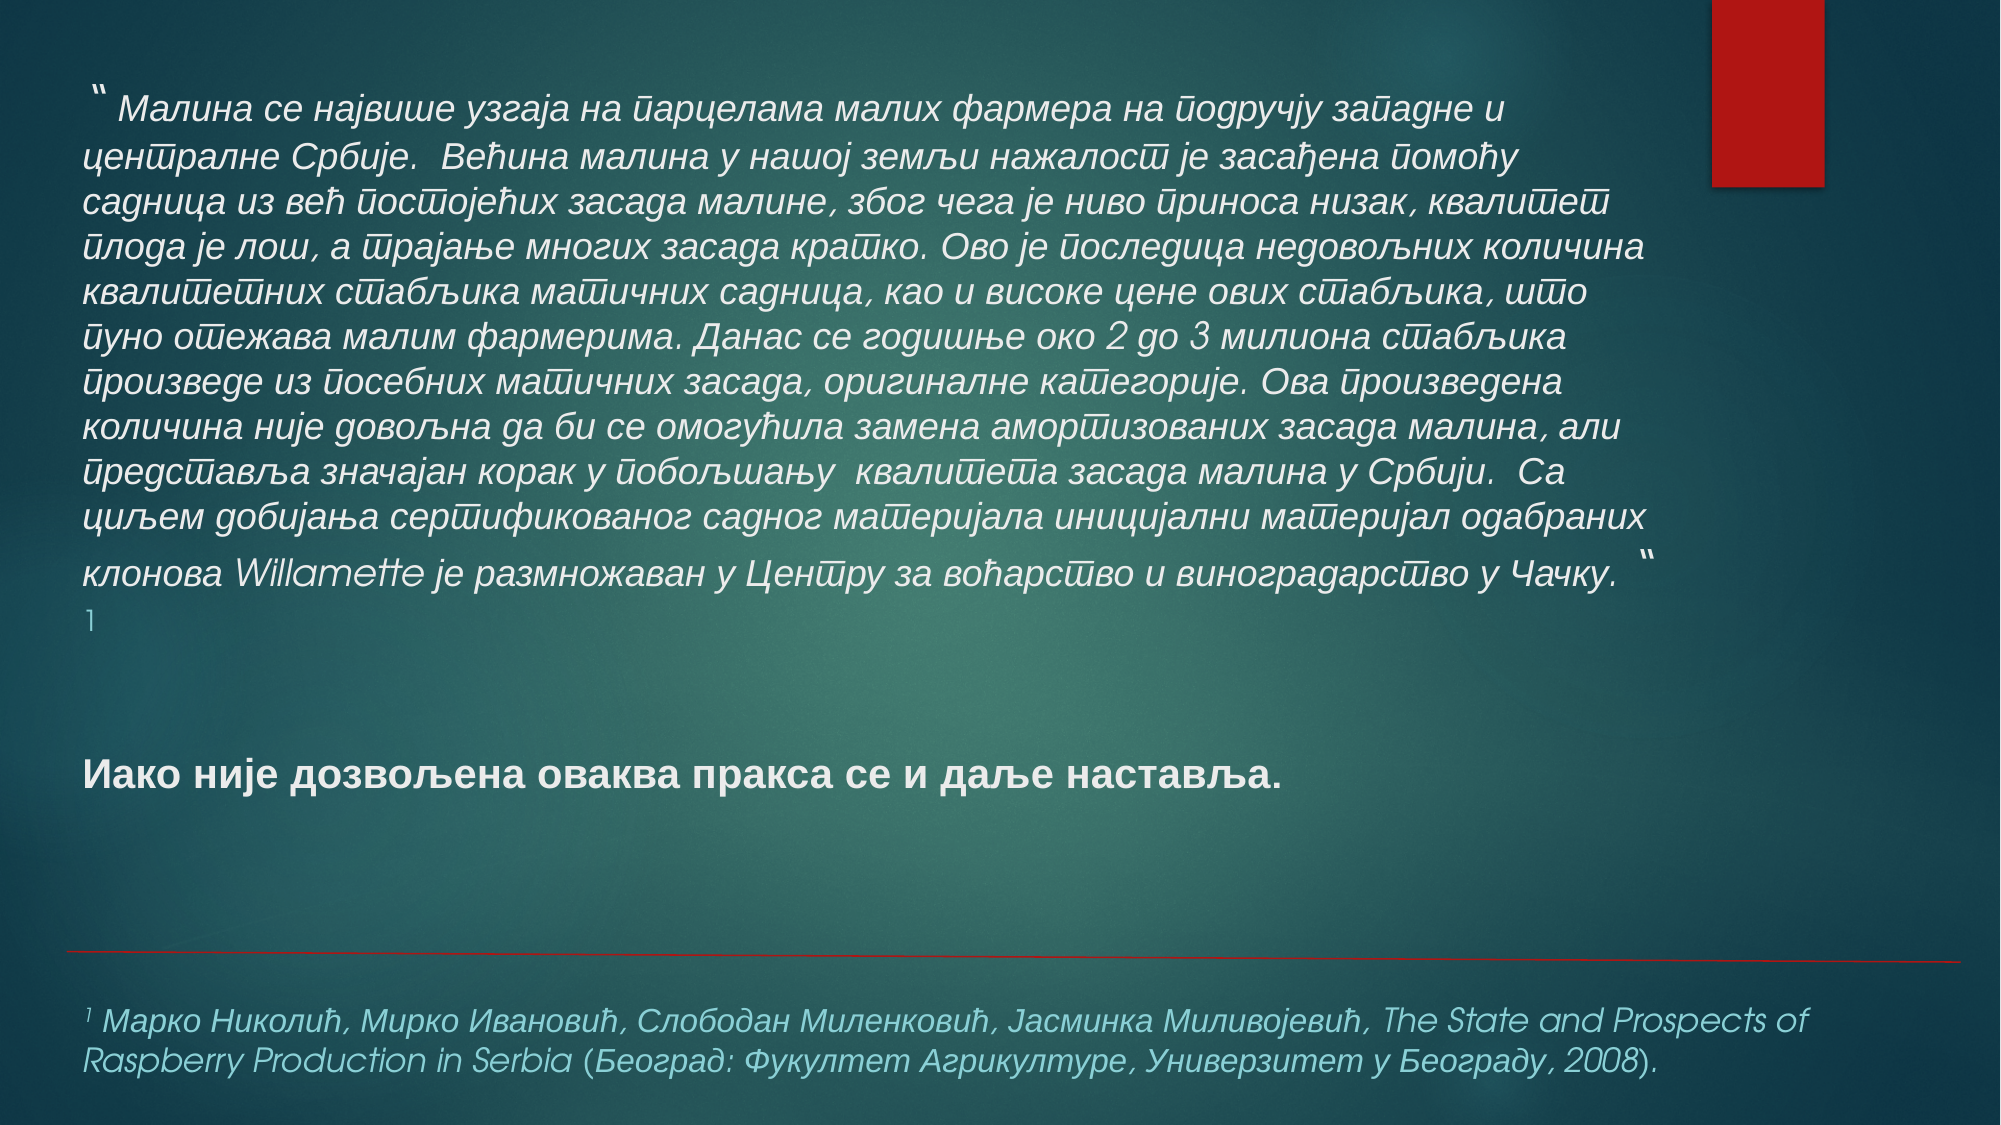

# “ Малина се највише узгаја на парцелама малих фармера на подручју западне и централне Србије.  Већина малина у нашој земљи нажалост је засађена помоћу садница из већ постојећих засада малине, због чега је ниво приноса низак, квалитет плода је лош, а трајање многих засада кратко. Ово је последица недовољних количина квалитетних стабљика матичних садница, као и високе цене ових стабљика, што пуно отежава малим фармерима. Данас се годишње око 2 до 3 милиона стабљика произведе из посебних матичних засада, оригиналне категорије. Ова произведена количина није довољна да би се омогућила замена амортизованих засада малина, али представља значајан корак у побољшању  квалитета засада малина у Србији.  Са циљем добијања сертификованог садног материјала иницијални материјал одабраних клонова Willamette је размножаван у Центру за воћарство и виноградарство у Чачку. “ 1 Иако није дозвољена оваква пракса се и даље наставља.

1 Марко Николић, Мирко Ивановић, Слободан Миленковић, Јасминка Миливојевић, The State and Prospects of Raspberry Production in Serbia (Београд: Фукултет Агрикултуре, Универзитет у Београду, 2008).